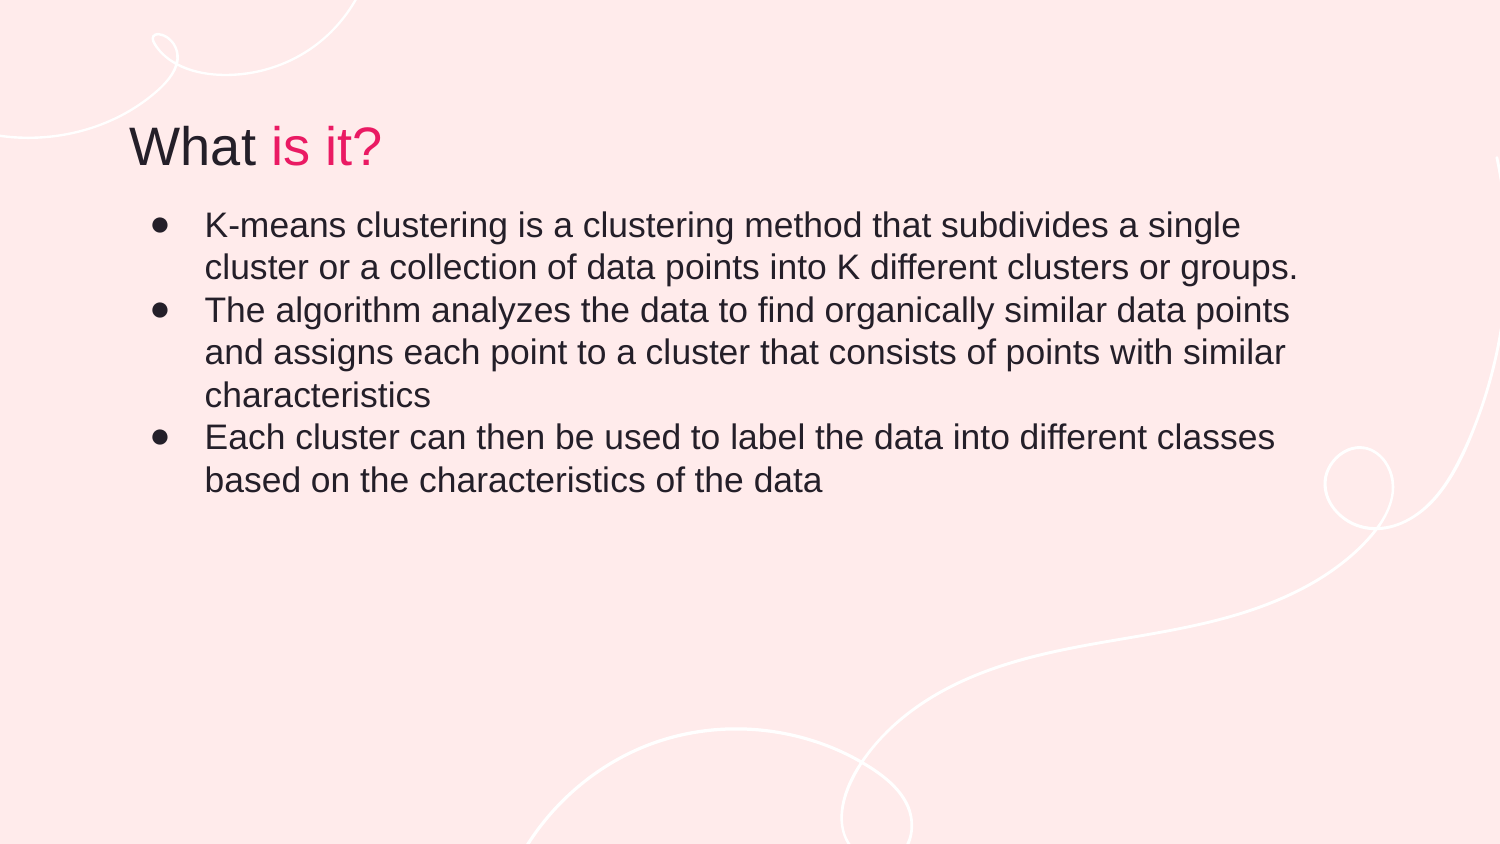

# What is it?
K-means clustering is a clustering method that subdivides a single cluster or a collection of data points into K different clusters or groups.
The algorithm analyzes the data to find organically similar data points and assigns each point to a cluster that consists of points with similar characteristics
Each cluster can then be used to label the data into different classes based on the characteristics of the data